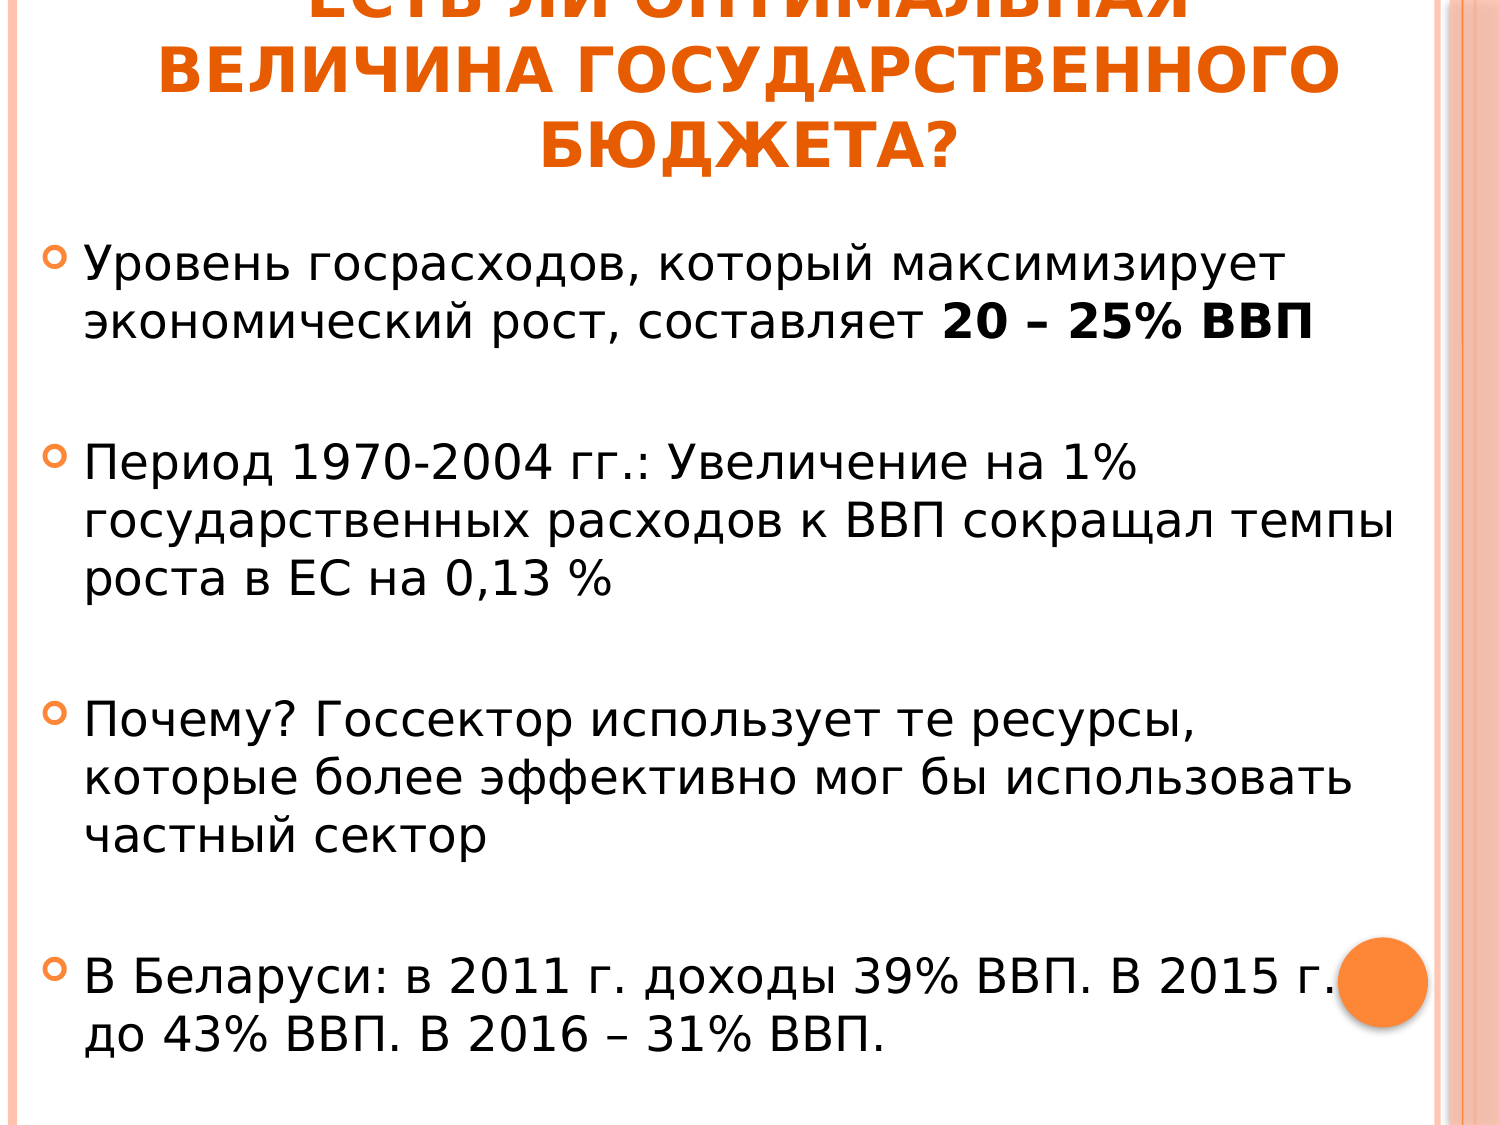

# Есть ли оптимальная величина государственного бюджета?
Уровень госрасходов, который максимизирует экономический рост, составляет 20 – 25% ВВП

Период 1970-2004 гг.: Увеличение на 1% государственных расходов к ВВП сокращал темпы роста в ЕС на 0,13 %

Почему? Госсектор использует те ресурсы, которые более эффективно мог бы использовать частный сектор

В Беларуси: в 2011 г. доходы 39% ВВП. В 2015 г. до 43% ВВП. В 2016 – 31% ВВП.